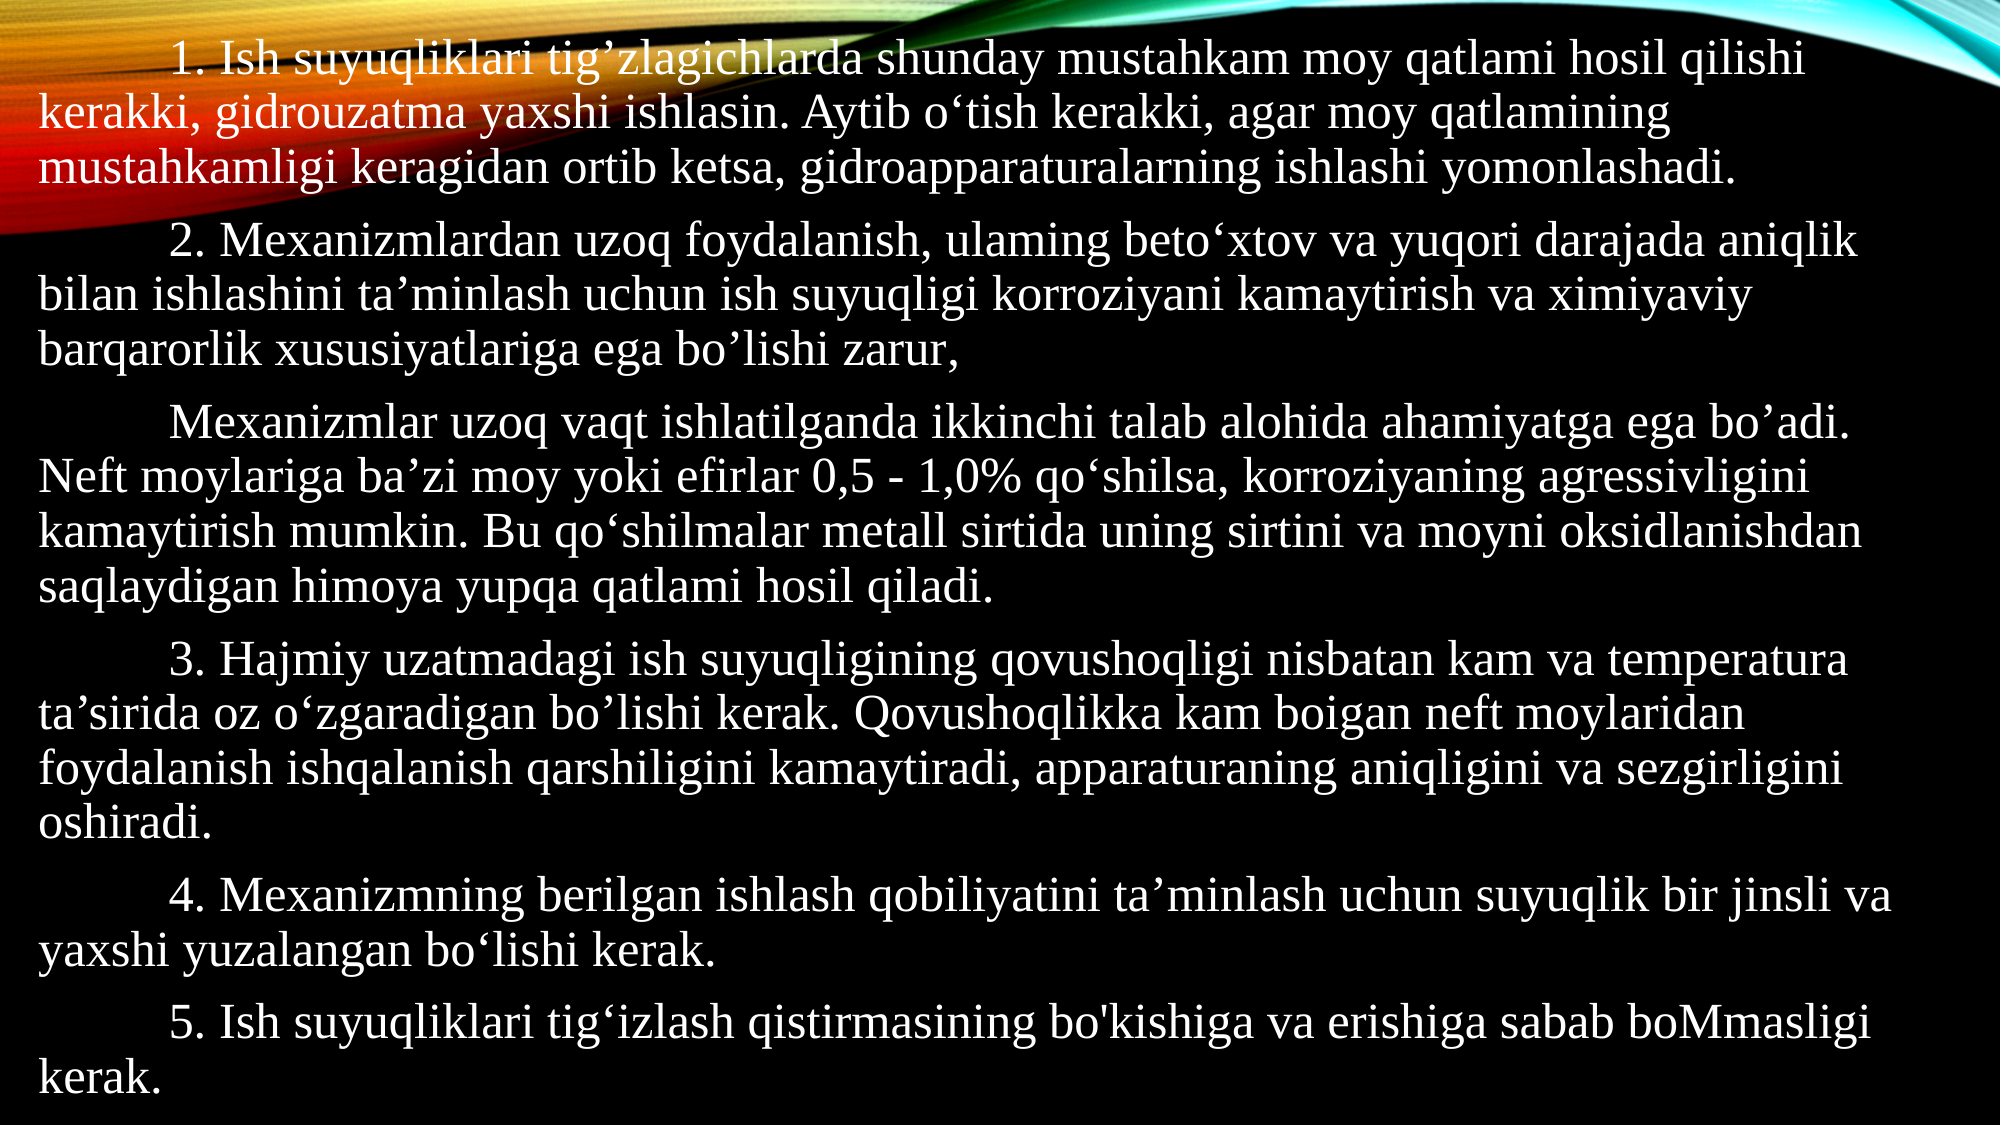

1. Ish suyuqliklari tig’zlagichlarda shunday mustahkam moy qatlami hosil qilishi kerakki, gidrouzatma yaxshi ishlasin. Aytib o‘tish kerakki, agar moy qatlamining mustahkamligi keragidan ortib ketsa, gidroapparaturalarning ishlashi yomonlashadi.
	2. Mexanizmlardan uzoq foydalanish, ulaming beto‘xtov va yuqori darajada aniqlik bilan ishlashini ta’minlash uchun ish suyuqligi korroziyani kamaytirish va ximiyaviy barqarorlik xususiyatlariga ega bo’lishi zarur,
	Mexanizmlar uzoq vaqt ishlatilganda ikkinchi talab alohida ahamiyatga ega bo’adi. Neft moylariga ba’zi moy yoki efirlar 0,5 - 1,0% qo‘shilsa, korroziyaning agressivligini kamaytirish mumkin. Bu qo‘shilmalar metall sirtida uning sirtini va moyni oksidlanishdan saqlaydigan himoya yupqa qatlami hosil qiladi.
	3. Hajmiy uzatmadagi ish suyuqligining qovushoqligi nisbatan kam va temperatura ta’sirida oz o‘zgaradigan bo’lishi kerak. Qovushoqlikka kam boigan neft moylaridan foydalanish ishqalanish qarshiligini kamaytiradi, apparaturaning aniqligini va sezgirligini oshiradi.
 	4. Mexanizmning berilgan ishlash qobiliyatini ta’minlash uchun suyuqlik bir jinsli va yaxshi yuzalangan bo‘lishi kerak.
	5. Ish suyuqliklari tig‘izlash qistirmasining bo'kishiga va erishiga sabab boMmasligi kerak.